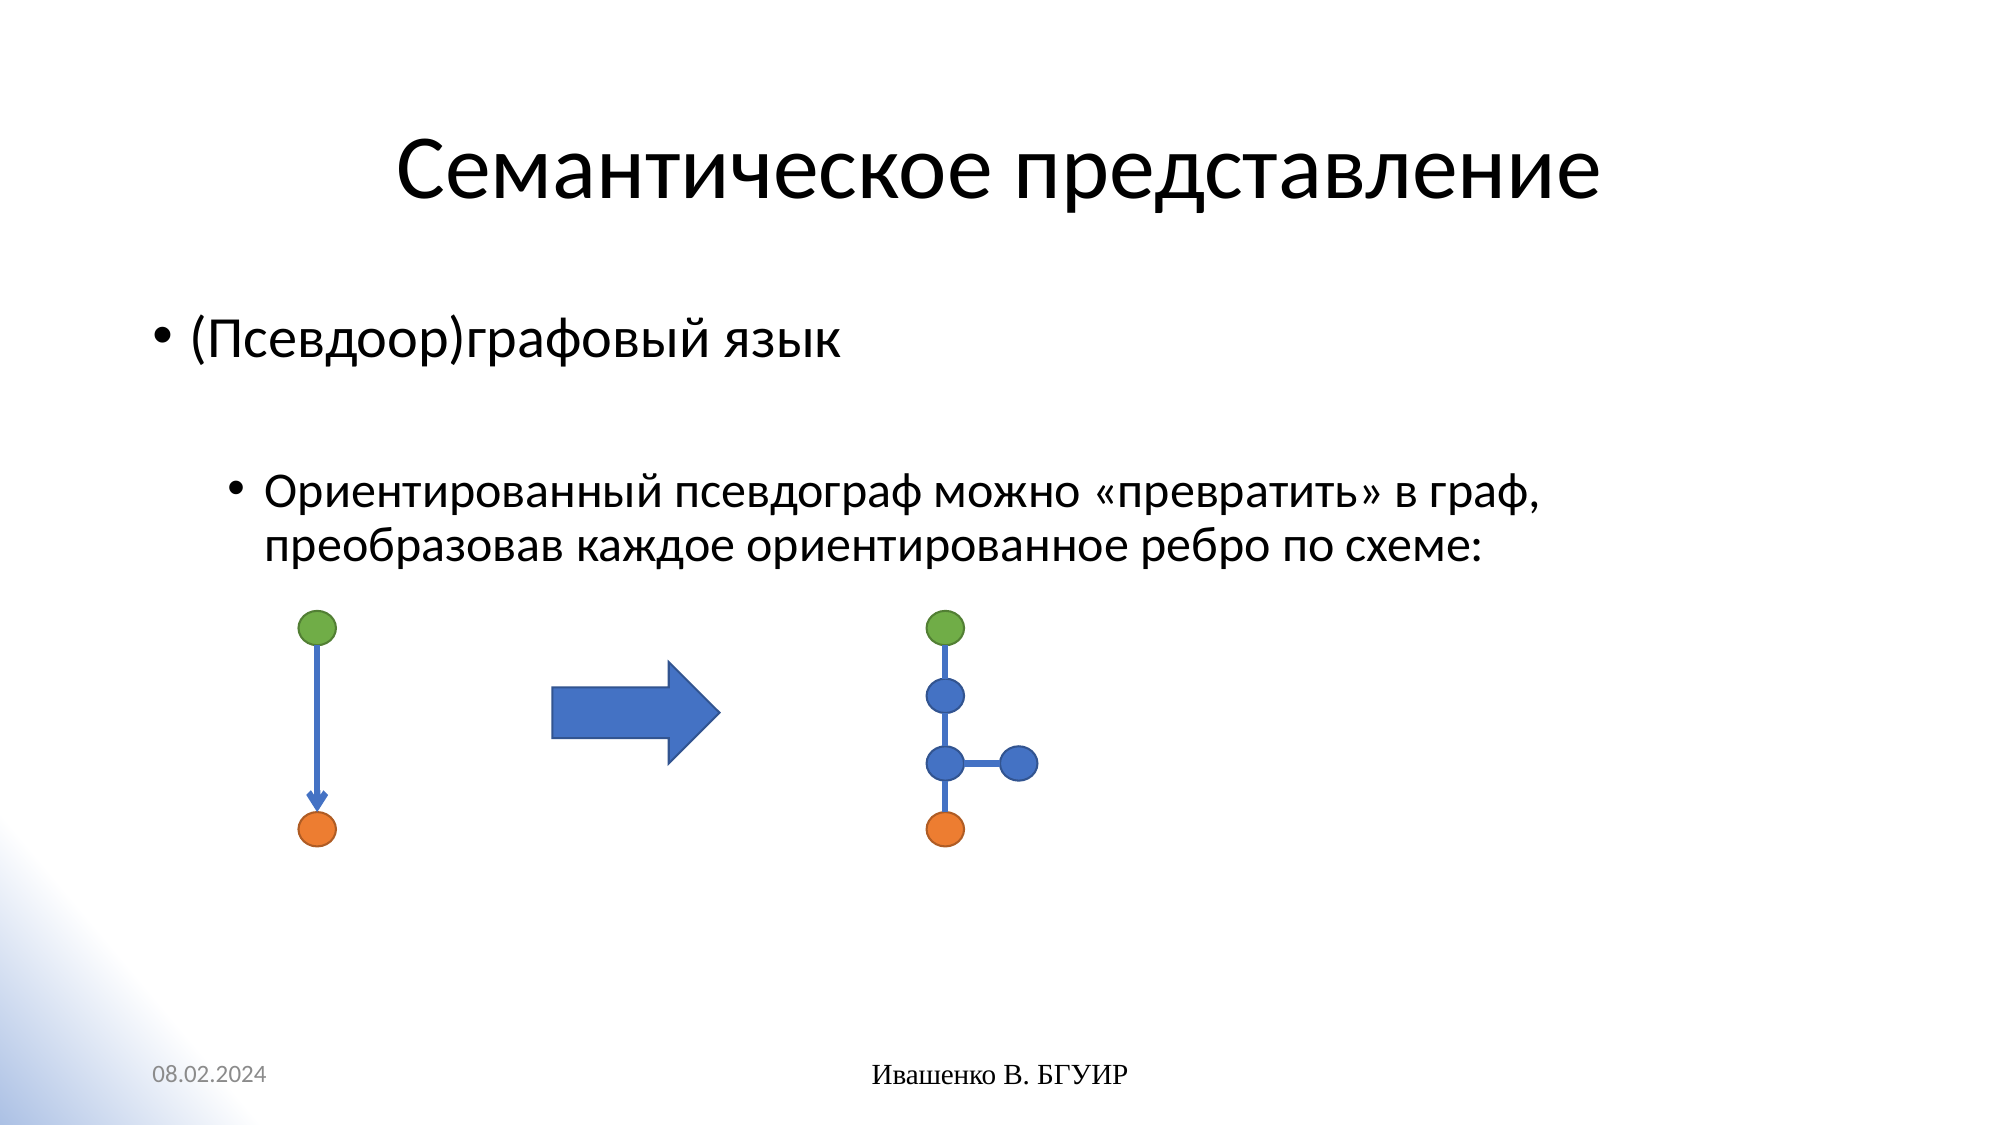

# Семантическое представление
(Псевдоор)графовый язык

Ориентированный псевдограф можно «превратить» в граф,
преобразовав каждое ориентированное ребро по схеме:

08.02.2024
Ивашенко В. БГУИР